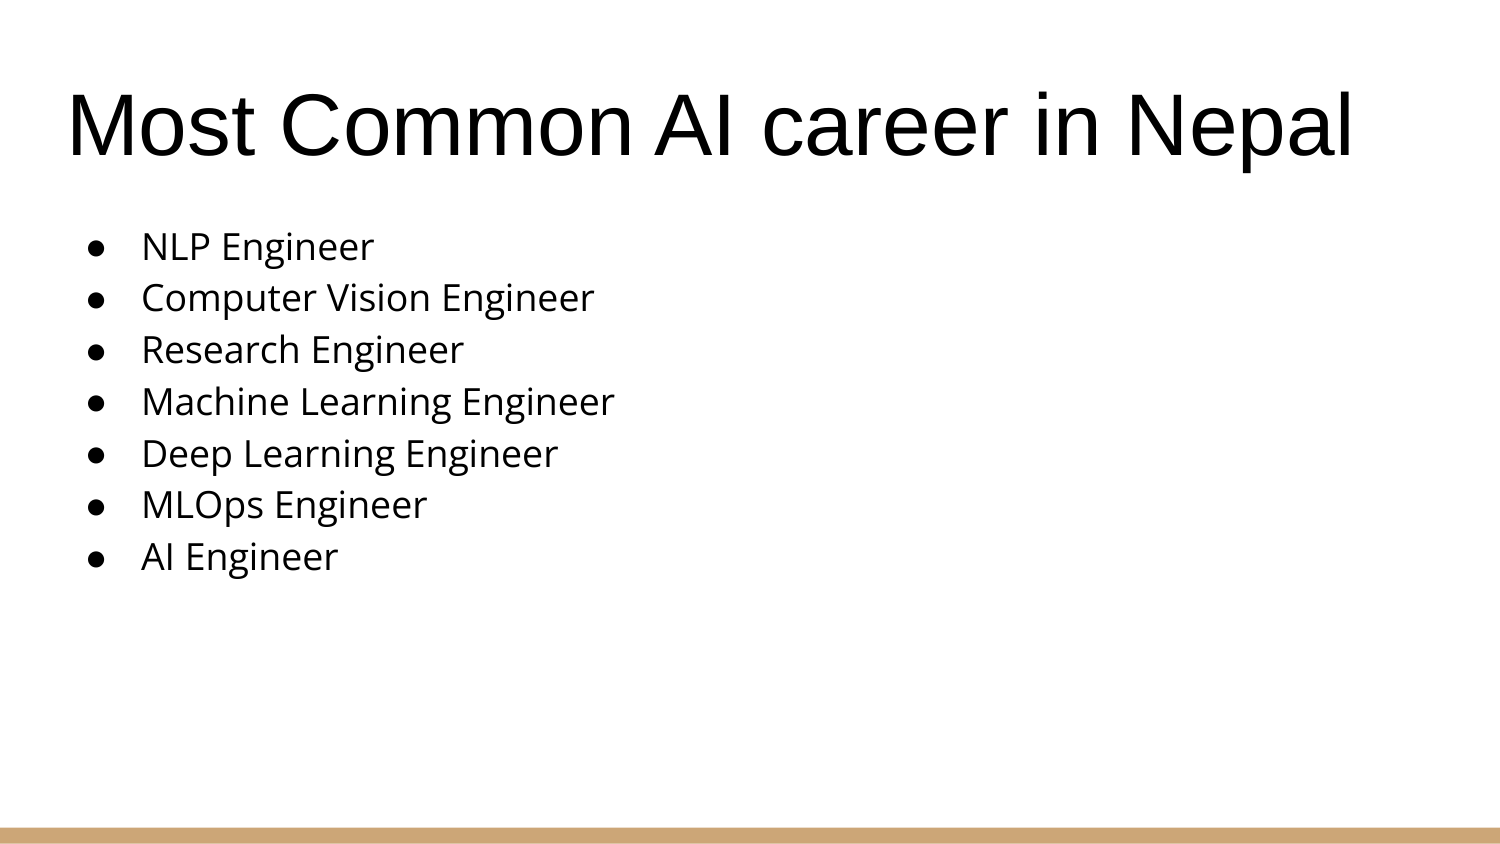

# Most Common AI career in Nepal
NLP Engineer
Computer Vision Engineer
Research Engineer
Machine Learning Engineer
Deep Learning Engineer
MLOps Engineer
AI Engineer